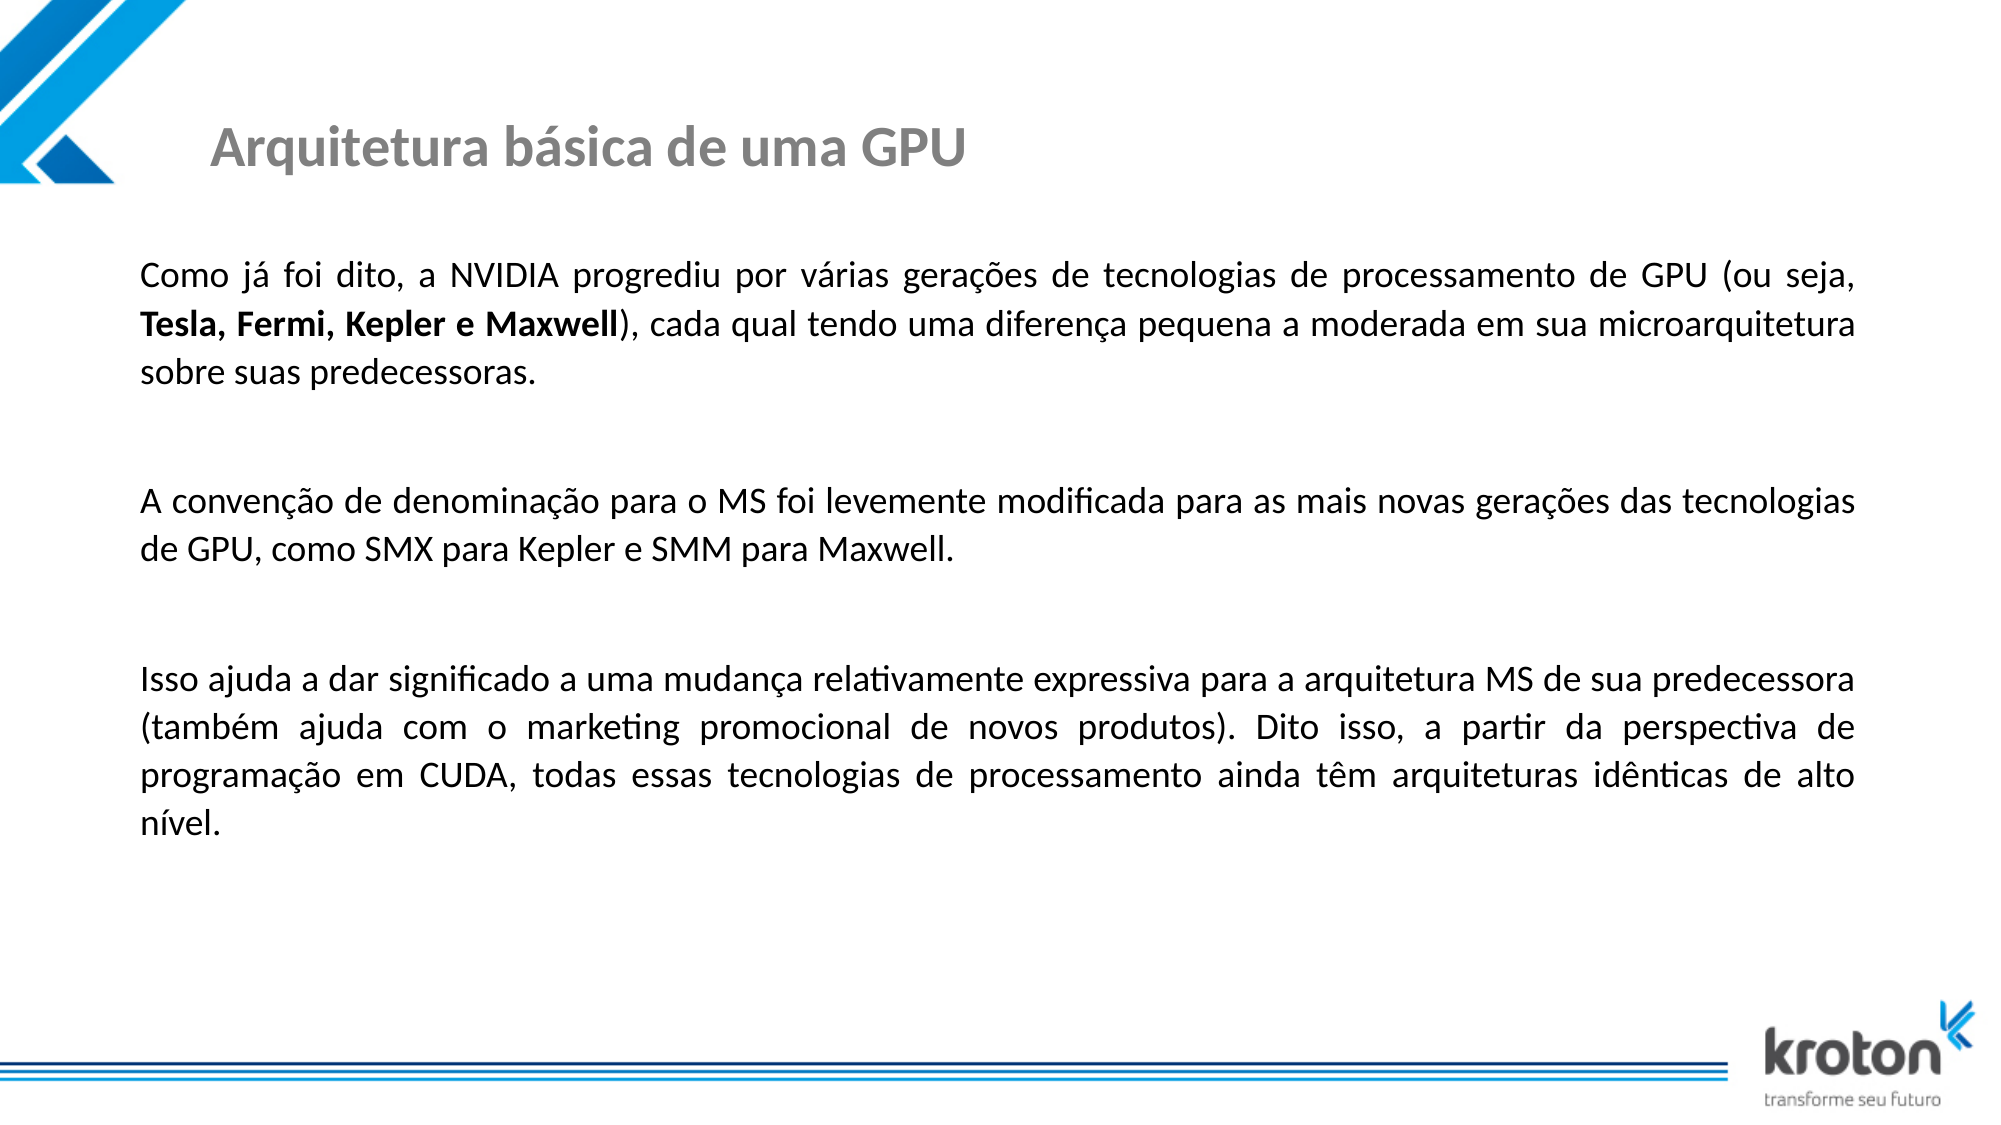

# Arquitetura básica de uma GPU
Como já foi dito, a NVIDIA progrediu por várias gerações de tecnologias de processamento de GPU (ou seja, Tesla, Fermi, Kepler e Maxwell), cada qual tendo uma diferença pequena a moderada em sua microarquitetura sobre suas predecessoras.

A convenção de denominação para o MS foi levemente modificada para as mais novas gerações das tecnologias de GPU, como SMX para Kepler e SMM para Maxwell.

Isso ajuda a dar significado a uma mudança relativamente expressiva para a arquitetura MS de sua predecessora (também ajuda com o marketing promocional de novos produtos). Dito isso, a partir da perspectiva de programação em CUDA, todas essas tecnologias de processamento ainda têm arquiteturas idênticas de alto nível.